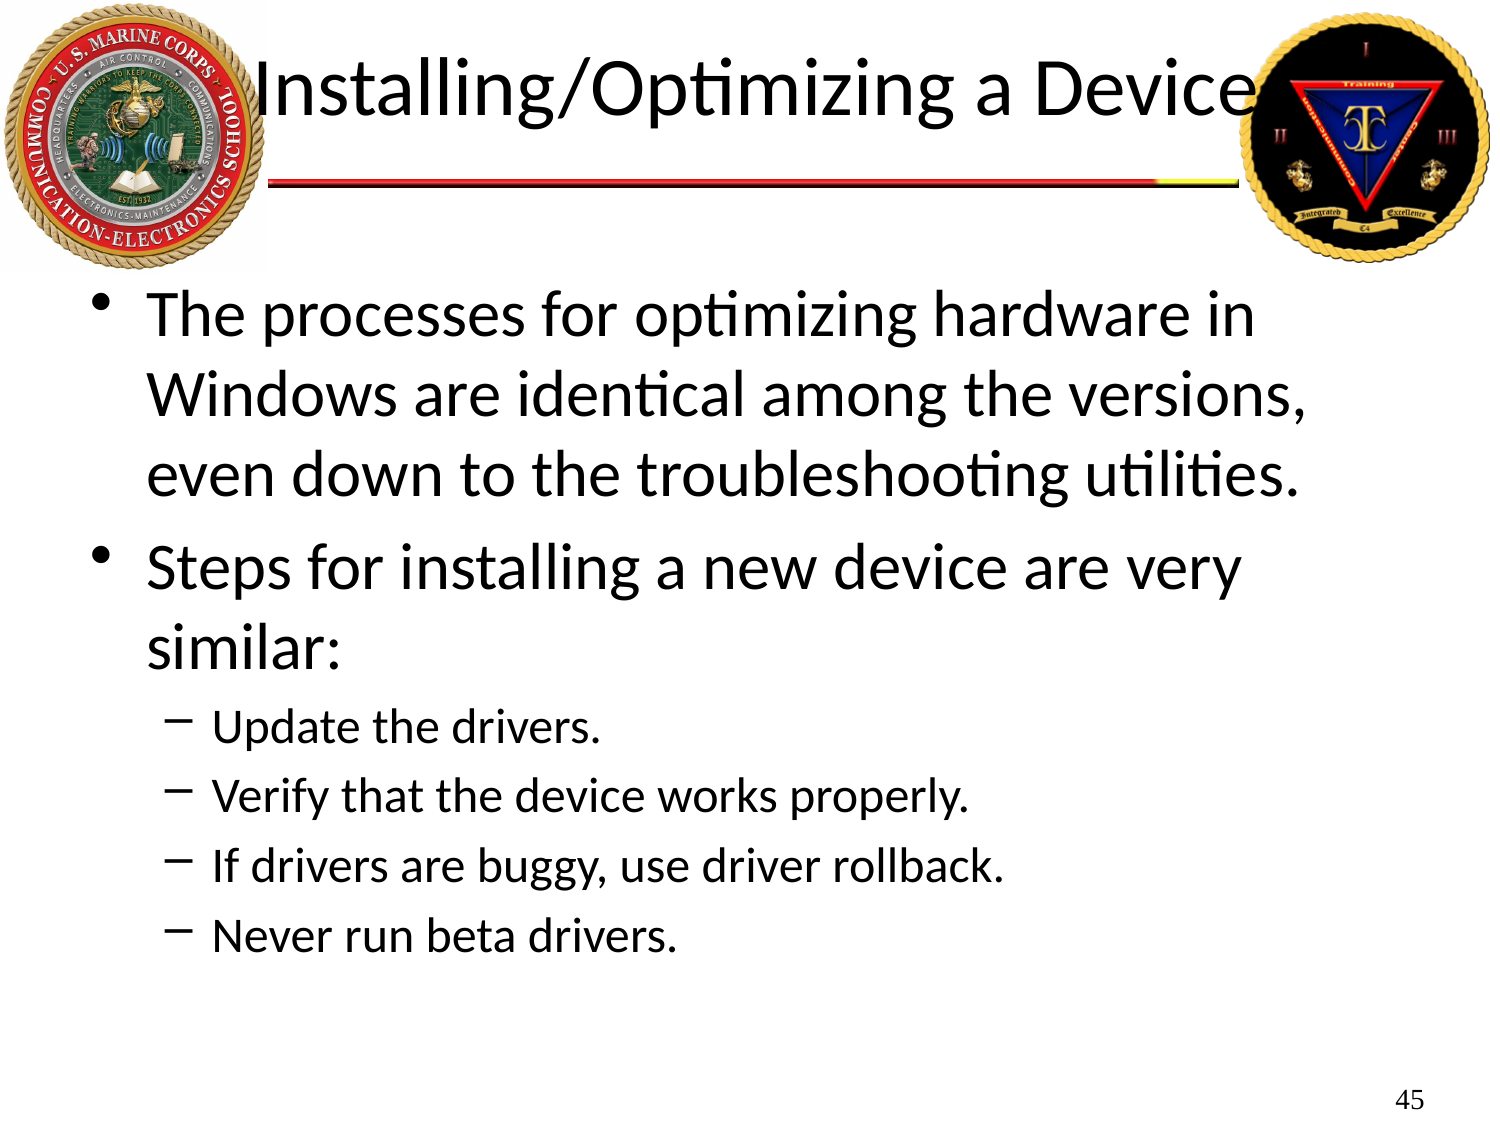

# Installing/Optimizing a Device
The processes for optimizing hardware in Windows are identical among the versions, even down to the troubleshooting utilities.
Steps for installing a new device are very similar:
Update the drivers.
Verify that the device works properly.
If drivers are buggy, use driver rollback.
Never run beta drivers.